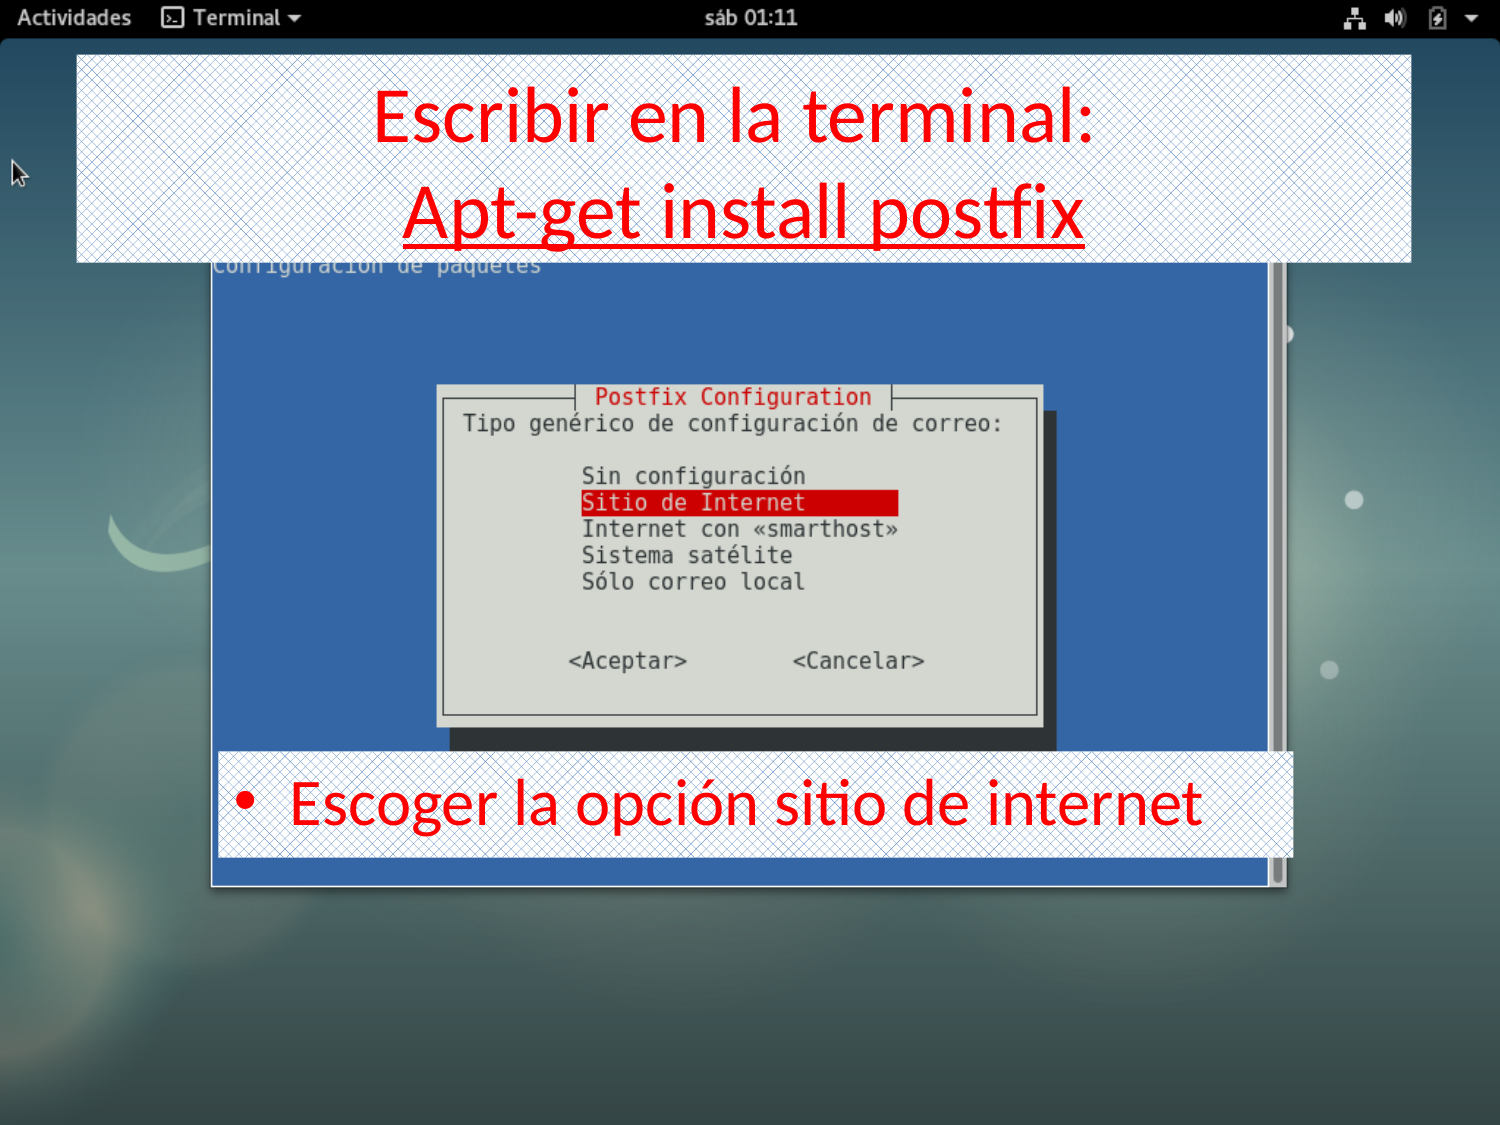

# Escribir en la terminal: Apt-get install postfix
Escoger la opción sitio de internet